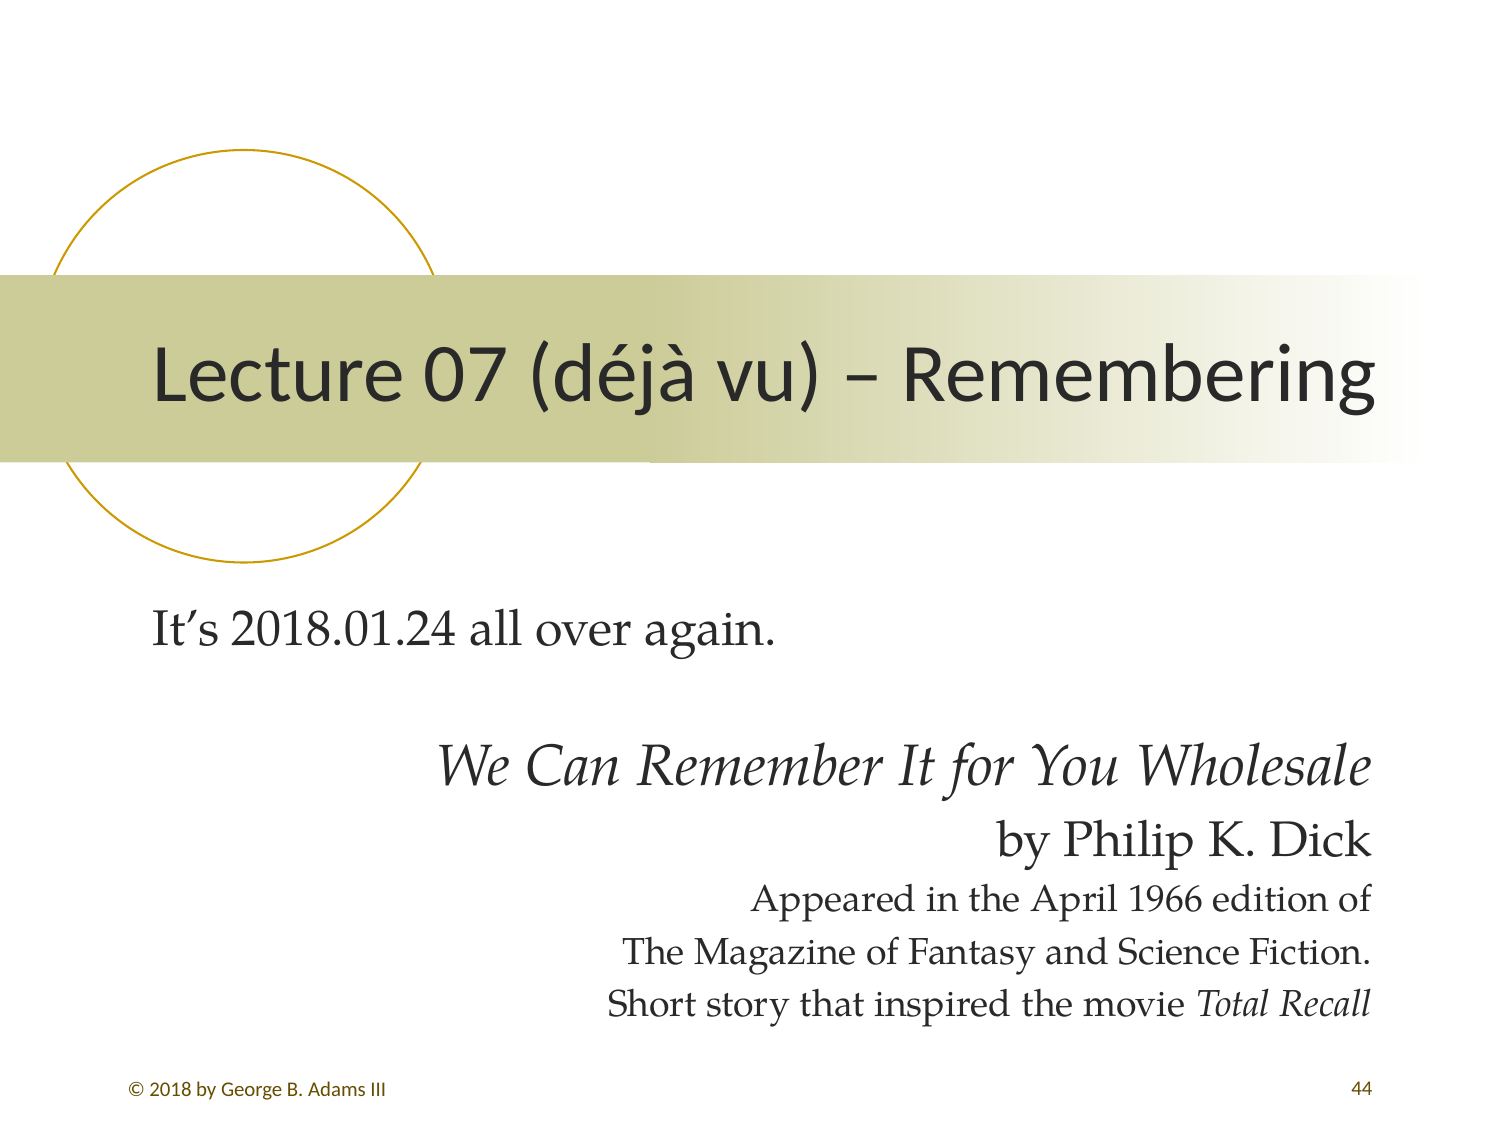

# Lecture 07 (déjà vu) – Remembering
It’s 2018.01.24 all over again.
We Can Remember It for You Wholesale
by Philip K. Dick
Appeared in the April 1966 edition of
The Magazine of Fantasy and Science Fiction.
Short story that inspired the movie Total Recall
44
© 2018 by George B. Adams III